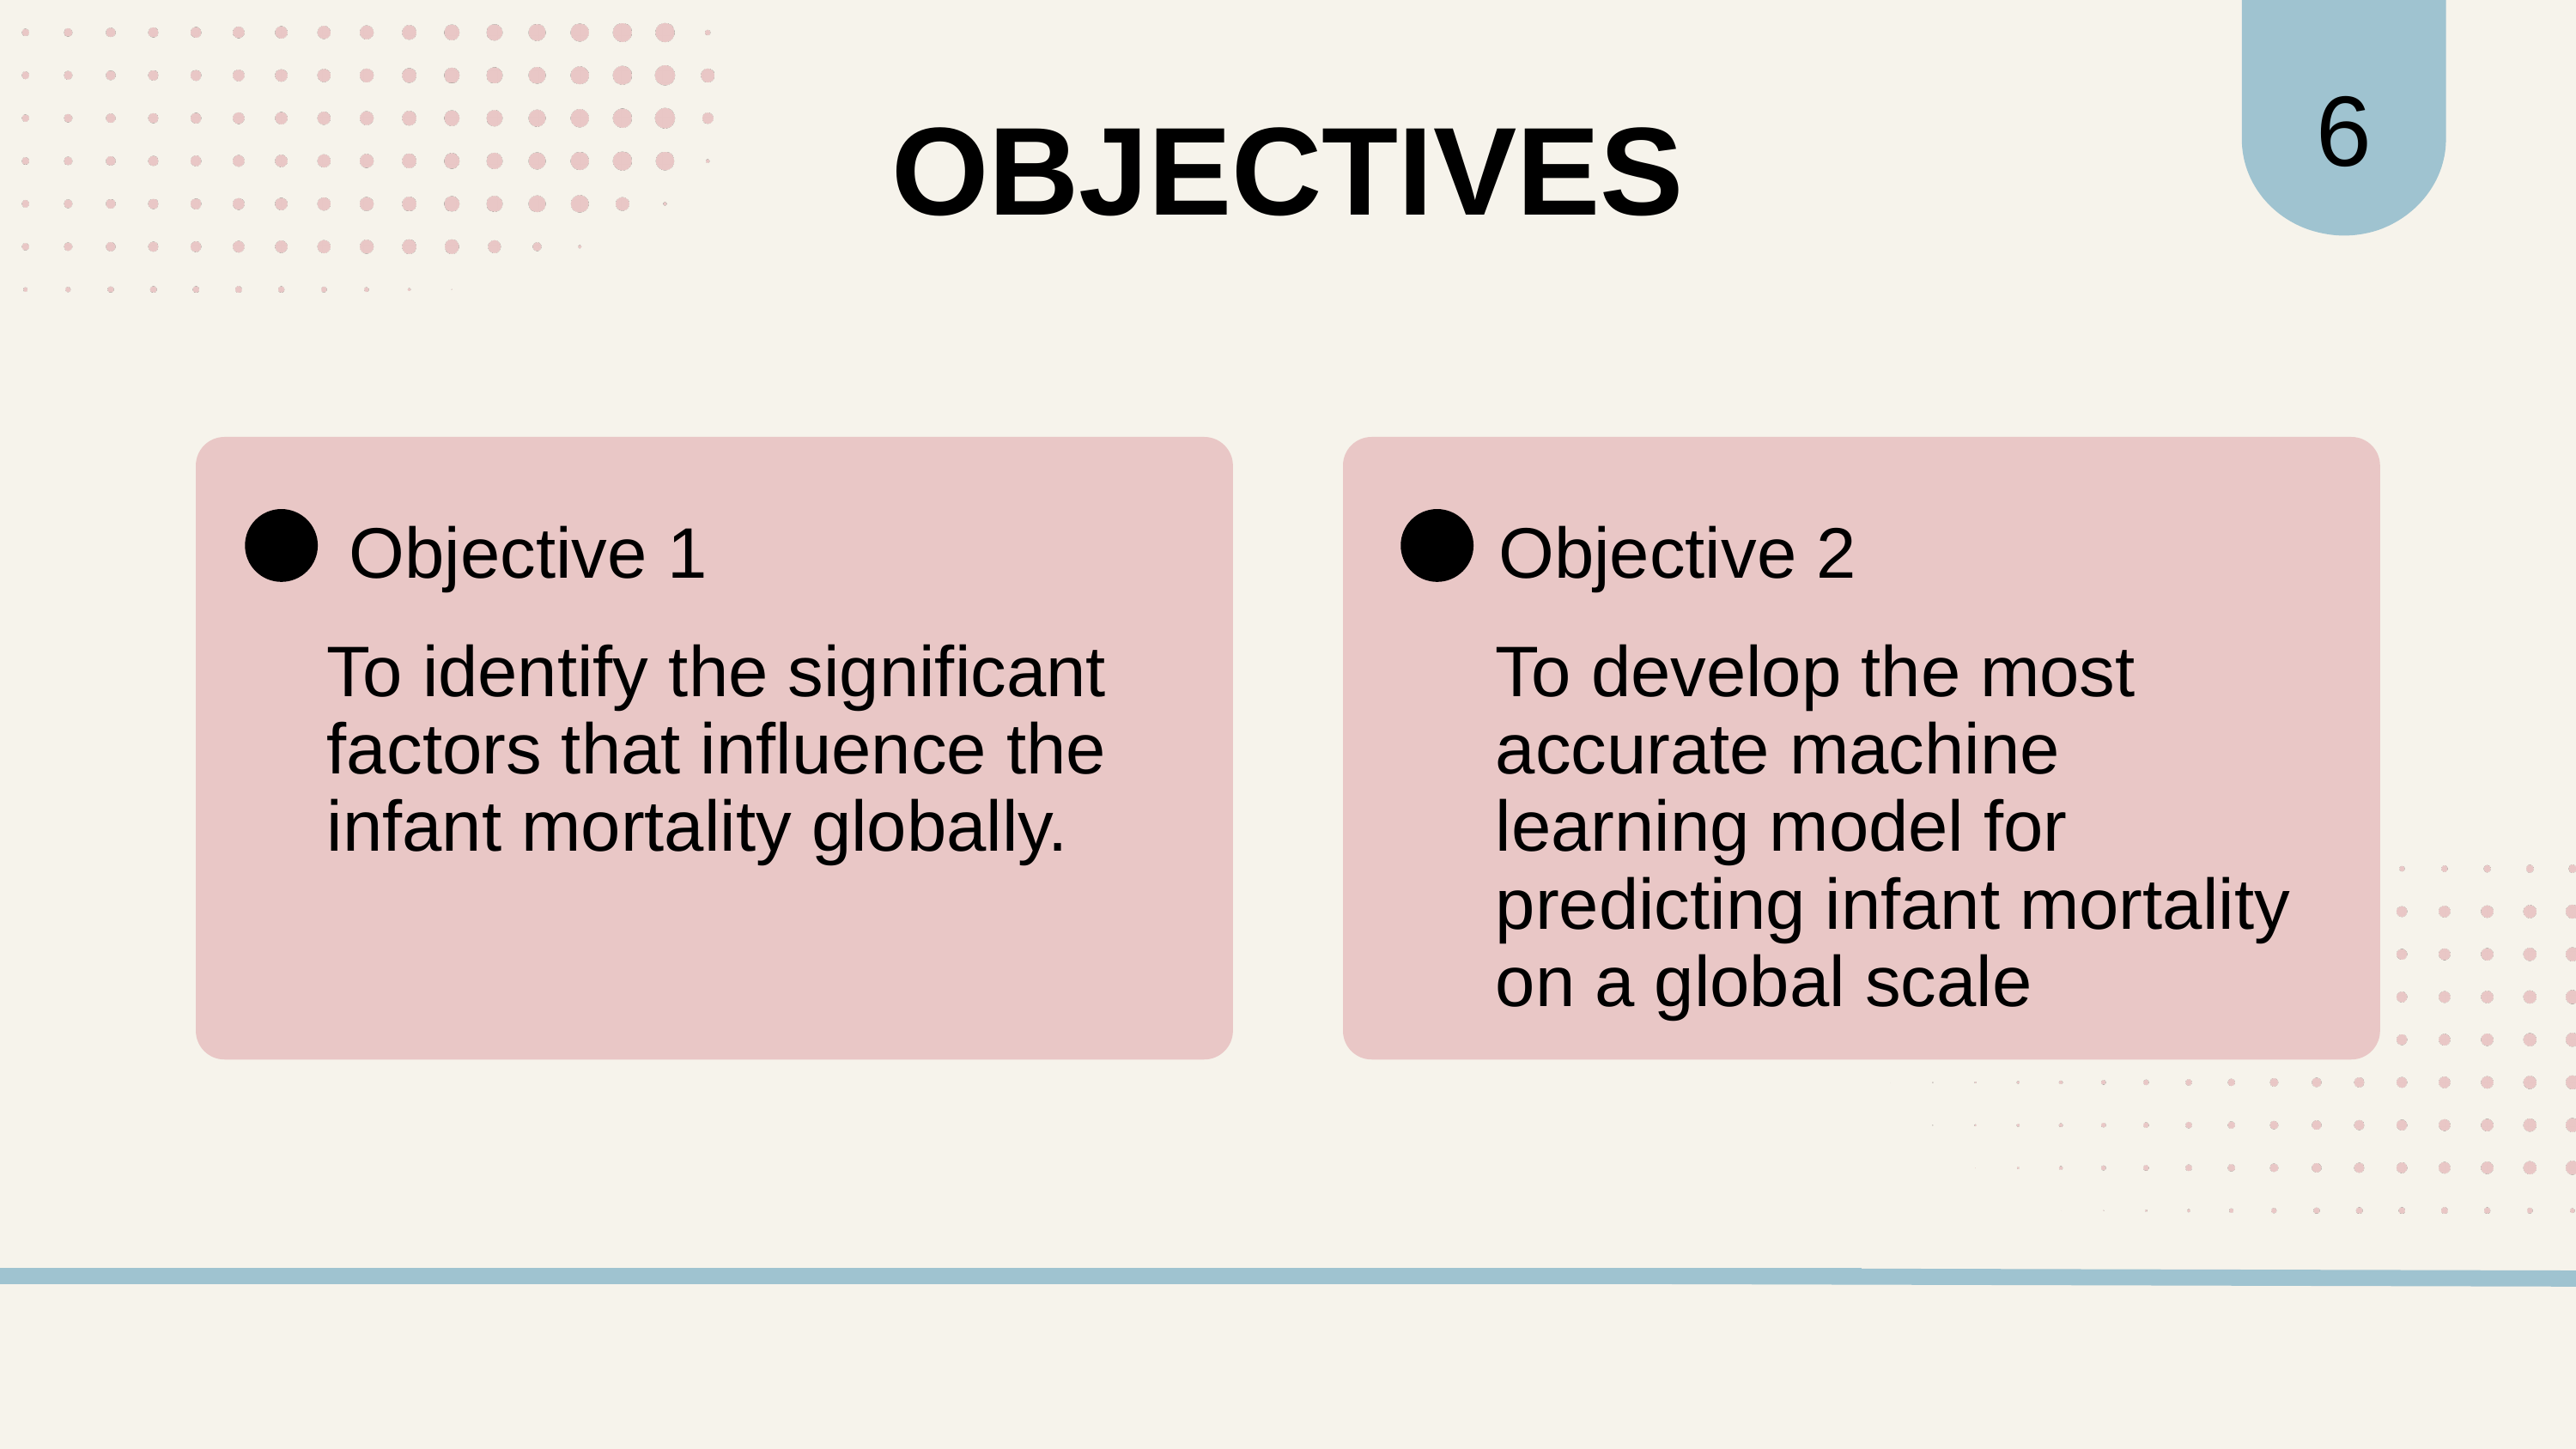

6

OBJECTIVES

Objective 1
Objective 2

To identify the significant factors that influence the infant mortality globally.
To develop the most accurate machine learning model for predicting infant mortality on a global scale